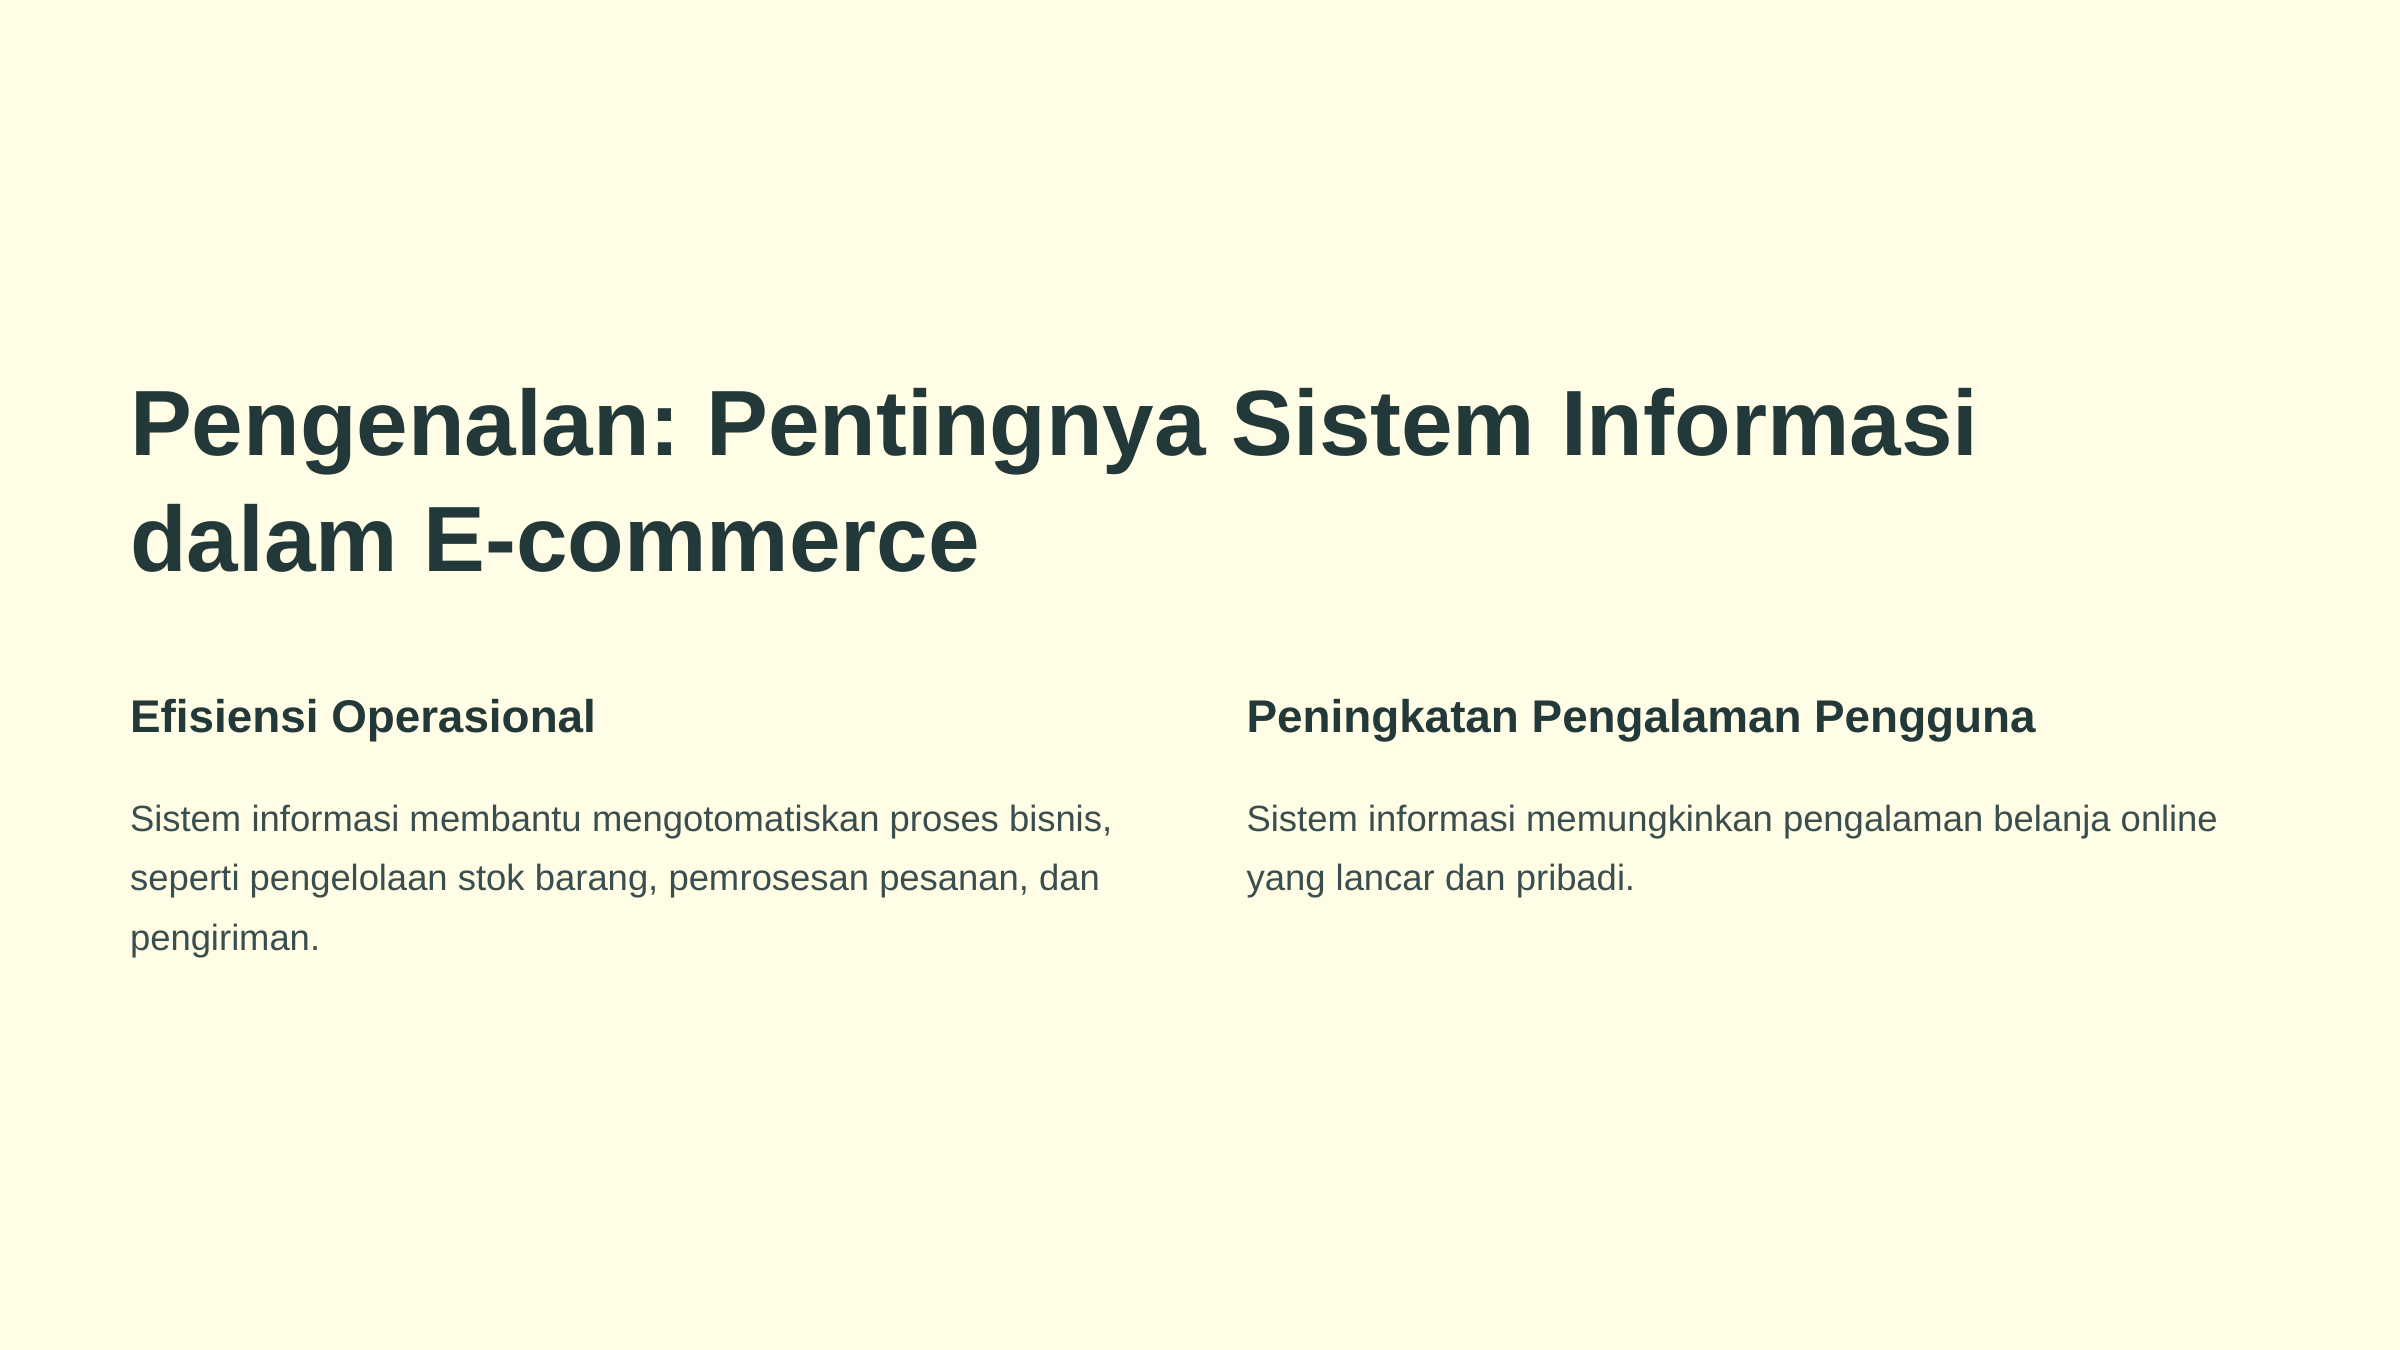

Pengenalan: Pentingnya Sistem Informasi dalam E-commerce
Efisiensi Operasional
Peningkatan Pengalaman Pengguna
Sistem informasi membantu mengotomatiskan proses bisnis, seperti pengelolaan stok barang, pemrosesan pesanan, dan pengiriman.
Sistem informasi memungkinkan pengalaman belanja online yang lancar dan pribadi.